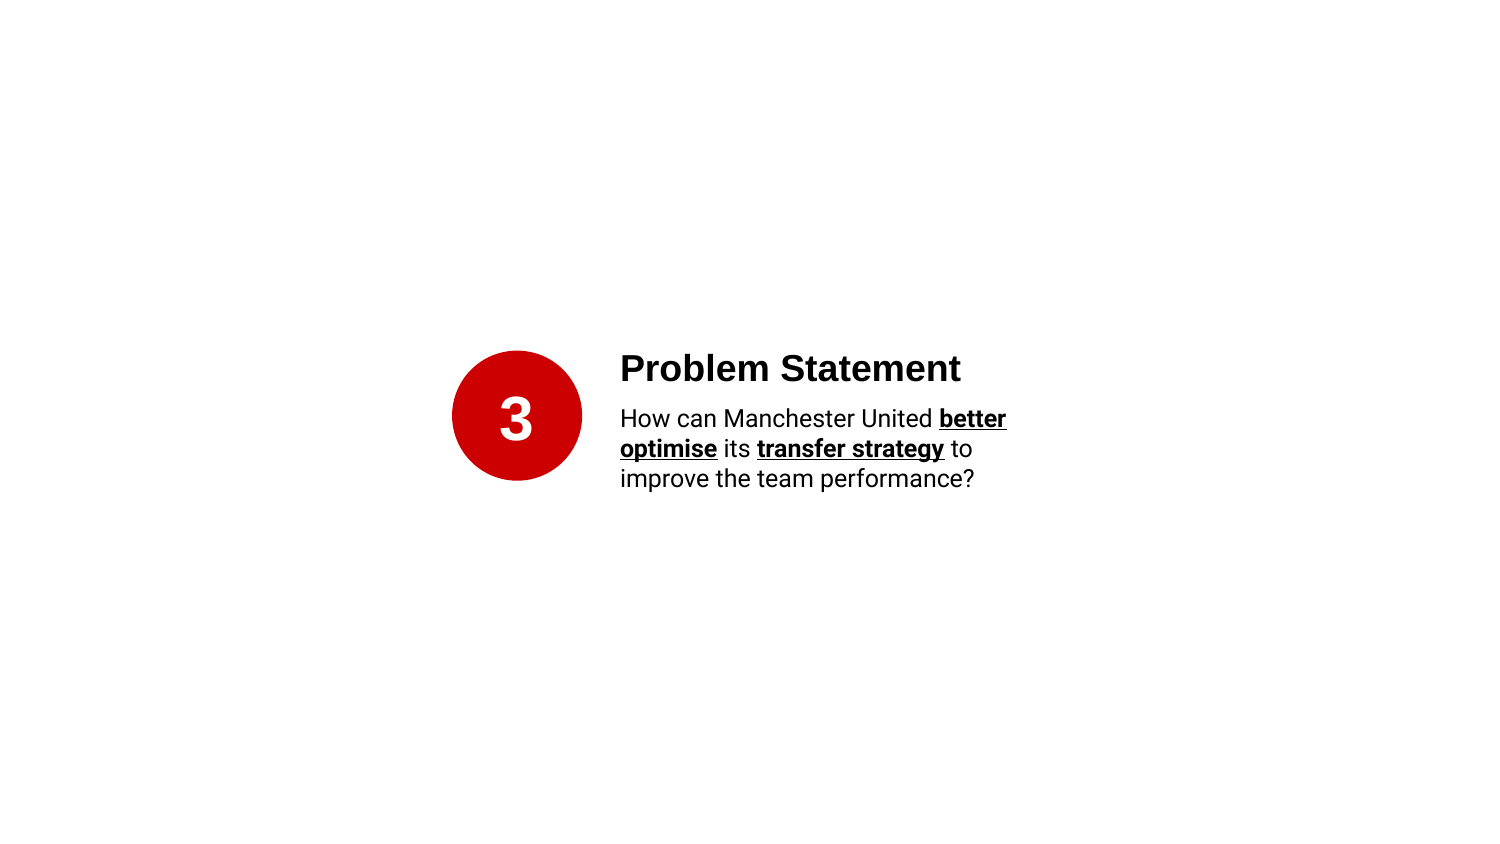

Data Science?
Machine Learning?
3
Problem Statement
How can Manchester United better optimise its transfer strategy to improve the team performance?
Exploratory Data Analysis?